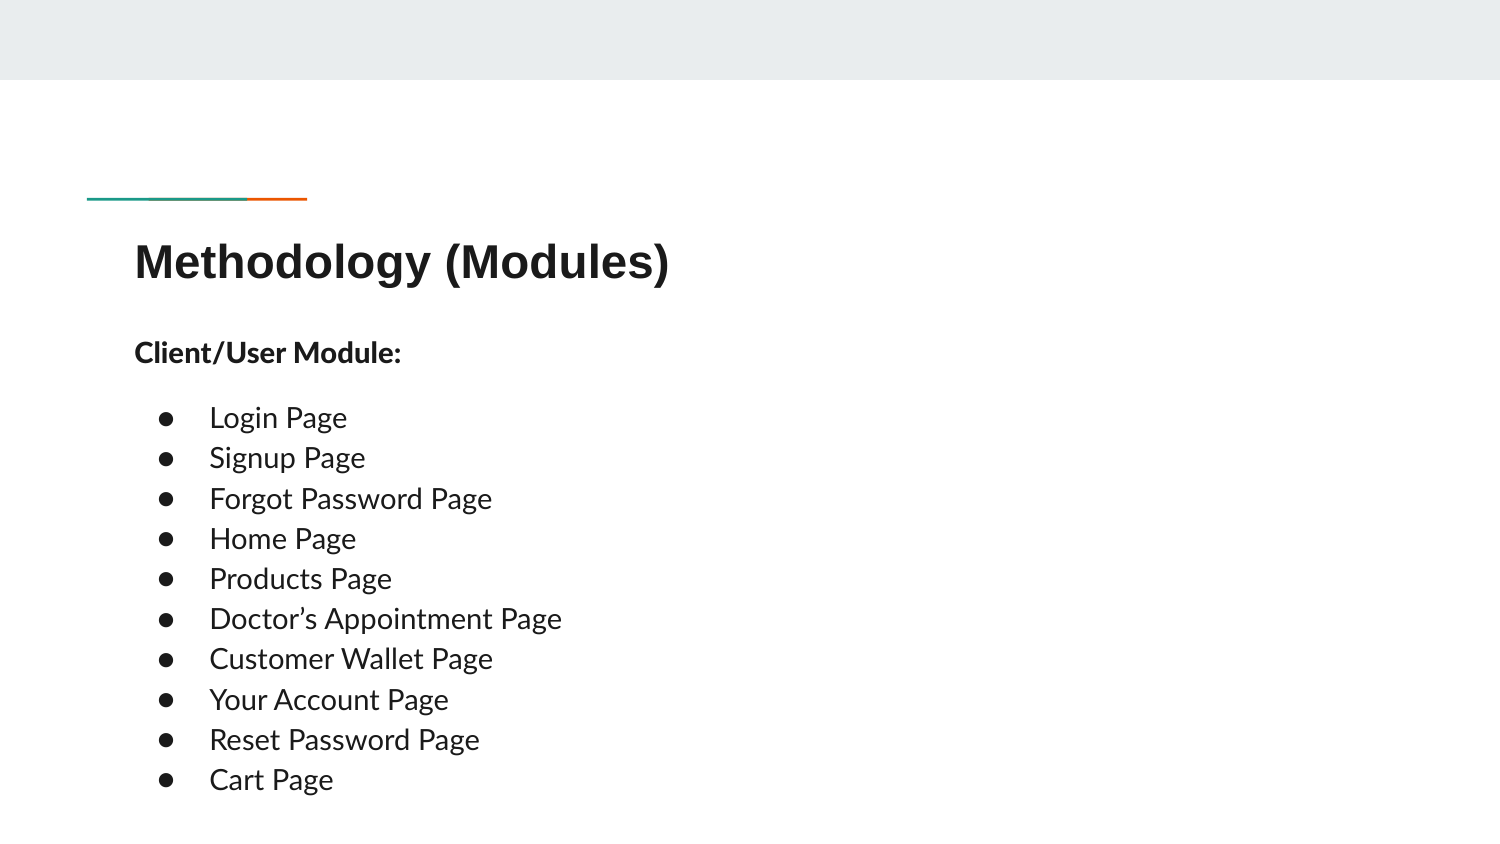

# Methodology (Modules)
Client/User Module:
Login Page
Signup Page
Forgot Password Page
Home Page
Products Page
Doctor’s Appointment Page
Customer Wallet Page
Your Account Page
Reset Password Page
Cart Page